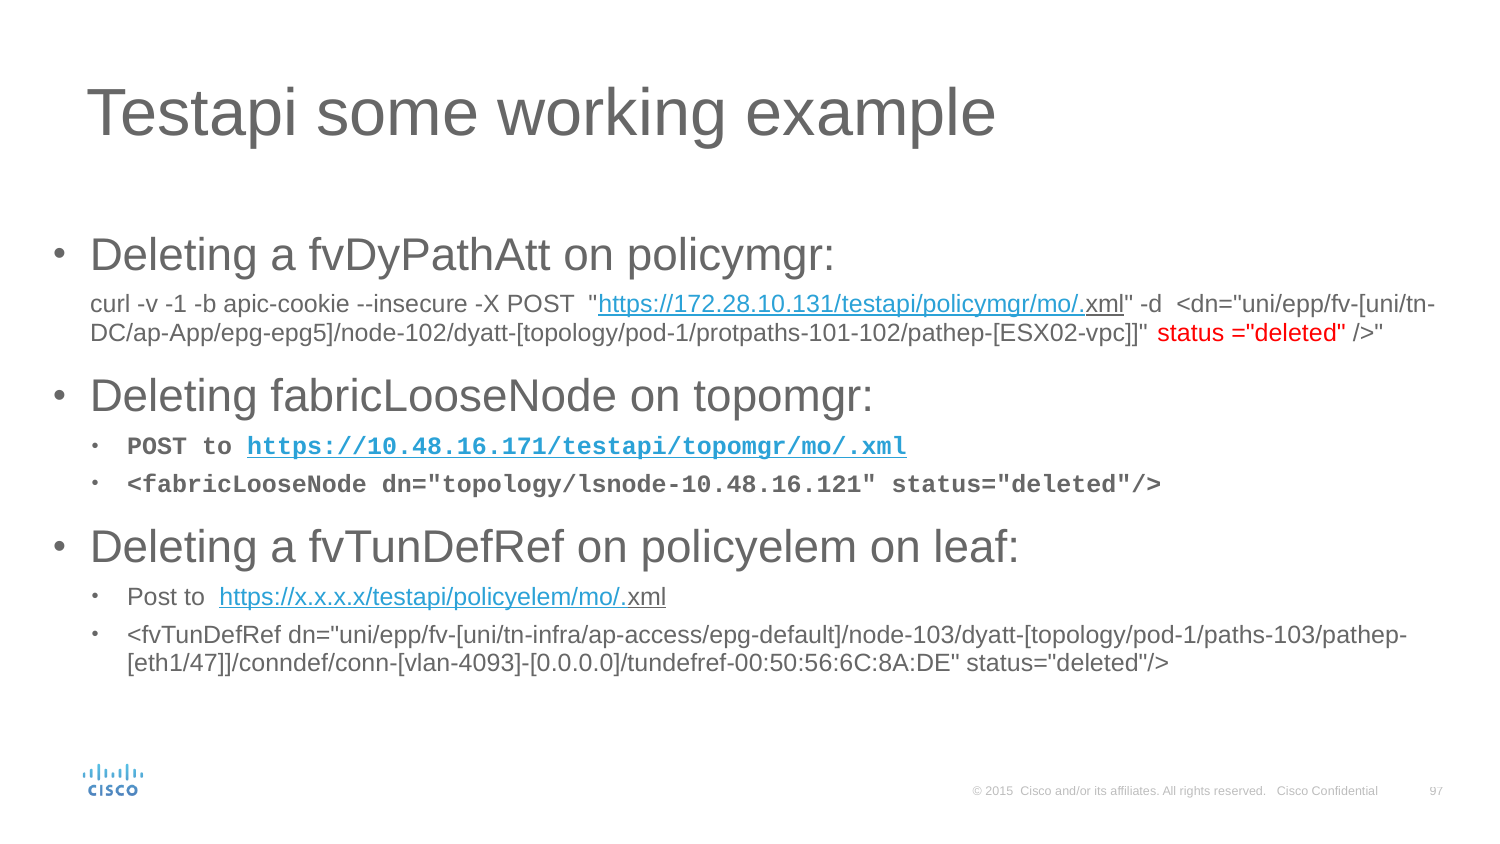

# Testapi some working example
Deleting a fvDyPathAtt on policymgr:
curl -v -1 -b apic-cookie --insecure -X POST  "https://172.28.10.131/testapi/policymgr/mo/.xml" -d  <dn="uni/epp/fv-[uni/tn-DC/ap-App/epg-epg5]/node-102/dyatt-[topology/pod-1/protpaths-101-102/pathep-[ESX02-vpc]]" status ="deleted" />"
Deleting fabricLooseNode on topomgr:
POST to https://10.48.16.171/testapi/topomgr/mo/.xml
<fabricLooseNode dn="topology/lsnode-10.48.16.121" status="deleted"/>
Deleting a fvTunDefRef on policyelem on leaf:
Post to  https://x.x.x.x/testapi/policyelem/mo/.xml
<fvTunDefRef dn="uni/epp/fv-[uni/tn-infra/ap-access/epg-default]/node-103/dyatt-[topology/pod-1/paths-103/pathep-[eth1/47]]/conndef/conn-[vlan-4093]-[0.0.0.0]/tundefref-00:50:56:6C:8A:DE" status="deleted"/>